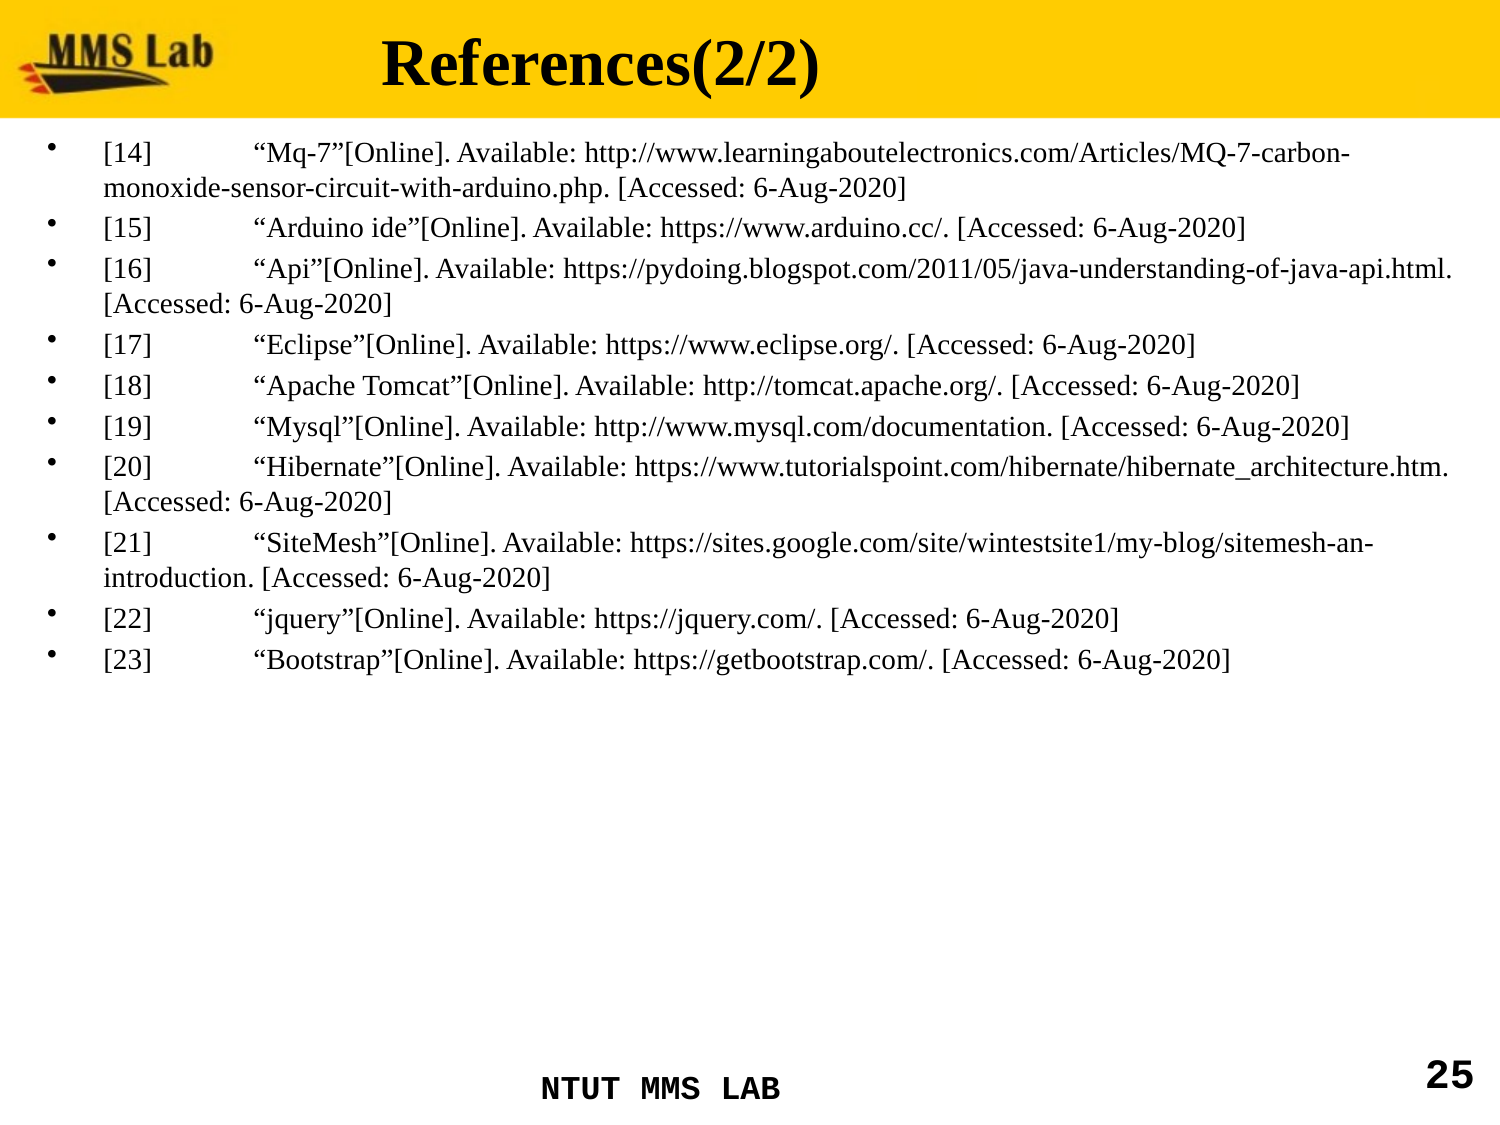

# References(2/2)
[14] 	“Mq-7”[Online]. Available: http://www.learningaboutelectronics.com/Articles/MQ-7-carbon-monoxide-sensor-circuit-with-arduino.php. [Accessed: 6-Aug-2020]
[15] 	“Arduino ide”[Online]. Available: https://www.arduino.cc/. [Accessed: 6-Aug-2020]
[16] 	“Api”[Online]. Available: https://pydoing.blogspot.com/2011/05/java-understanding-of-java-api.html. [Accessed: 6-Aug-2020]
[17] 	“Eclipse”[Online]. Available: https://www.eclipse.org/. [Accessed: 6-Aug-2020]
[18] 	“Apache Tomcat”[Online]. Available: http://tomcat.apache.org/. [Accessed: 6-Aug-2020]
[19] 	“Mysql”[Online]. Available: http://www.mysql.com/documentation. [Accessed: 6-Aug-2020]
[20] 	“Hibernate”[Online]. Available: https://www.tutorialspoint.com/hibernate/hibernate_architecture.htm. [Accessed: 6-Aug-2020]
[21] 	“SiteMesh”[Online]. Available: https://sites.google.com/site/wintestsite1/my-blog/sitemesh-an-introduction. [Accessed: 6-Aug-2020]
[22] 	“jquery”[Online]. Available: https://jquery.com/. [Accessed: 6-Aug-2020]
[23] 	“Bootstrap”[Online]. Available: https://getbootstrap.com/. [Accessed: 6-Aug-2020]

25
NTUT MMS LAB